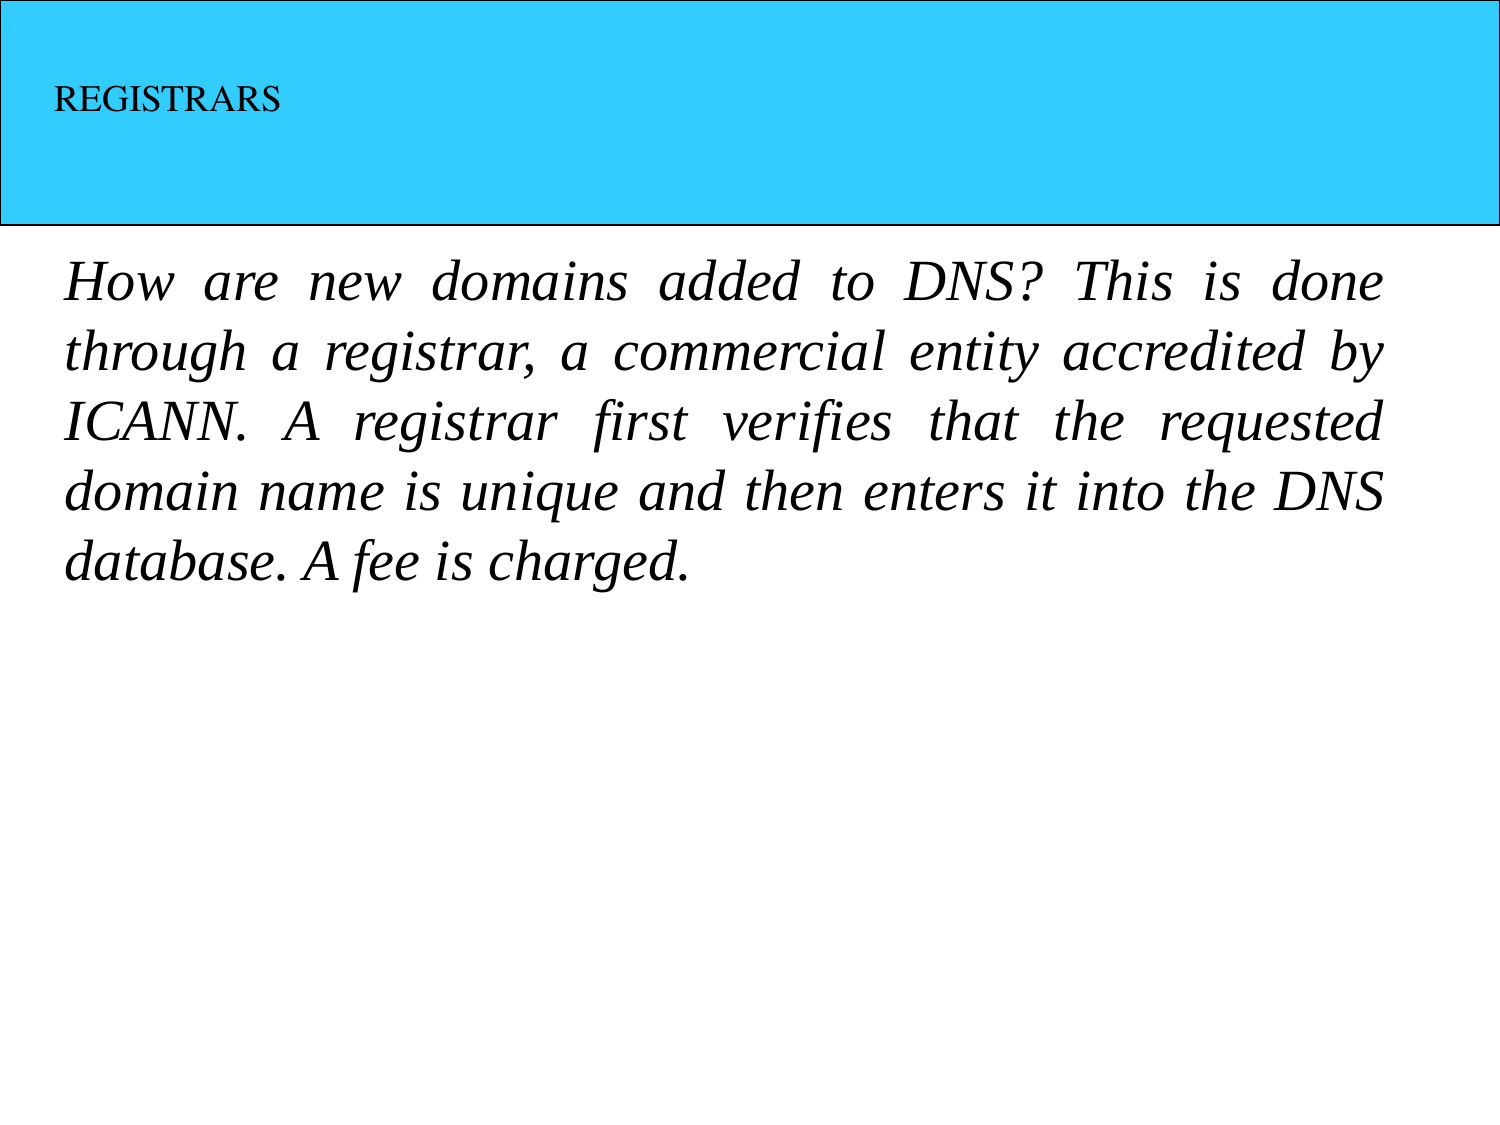

REGISTRARS
How are new domains added to DNS? This is done through a registrar, a commercial entity accredited by ICANN. A registrar first verifies that the requested domain name is unique and then enters it into the DNS database. A fee is charged.